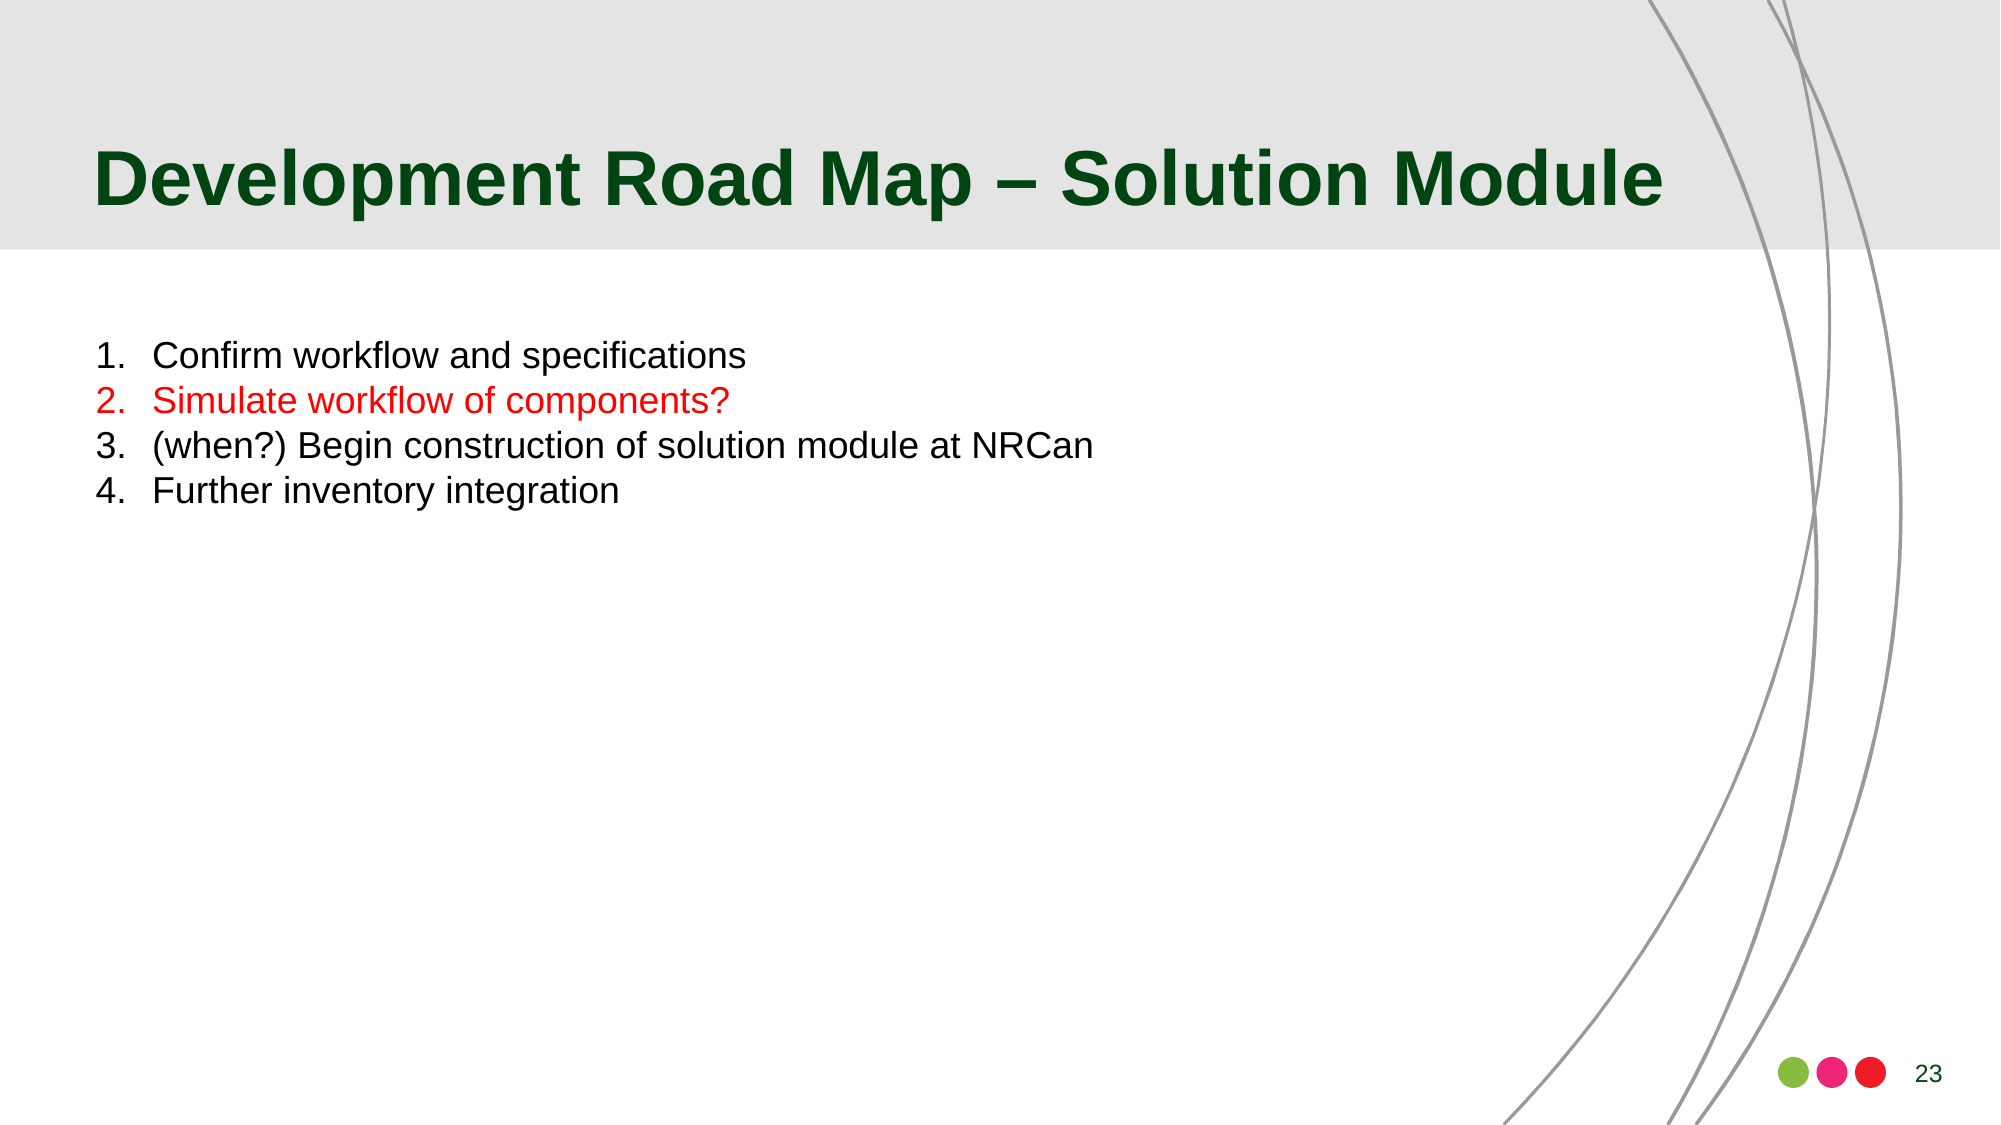

# Development Road Map – Solution Module
Confirm workflow and specifications
Simulate workflow of components?
(when?) Begin construction of solution module at NRCan
Further inventory integration
23